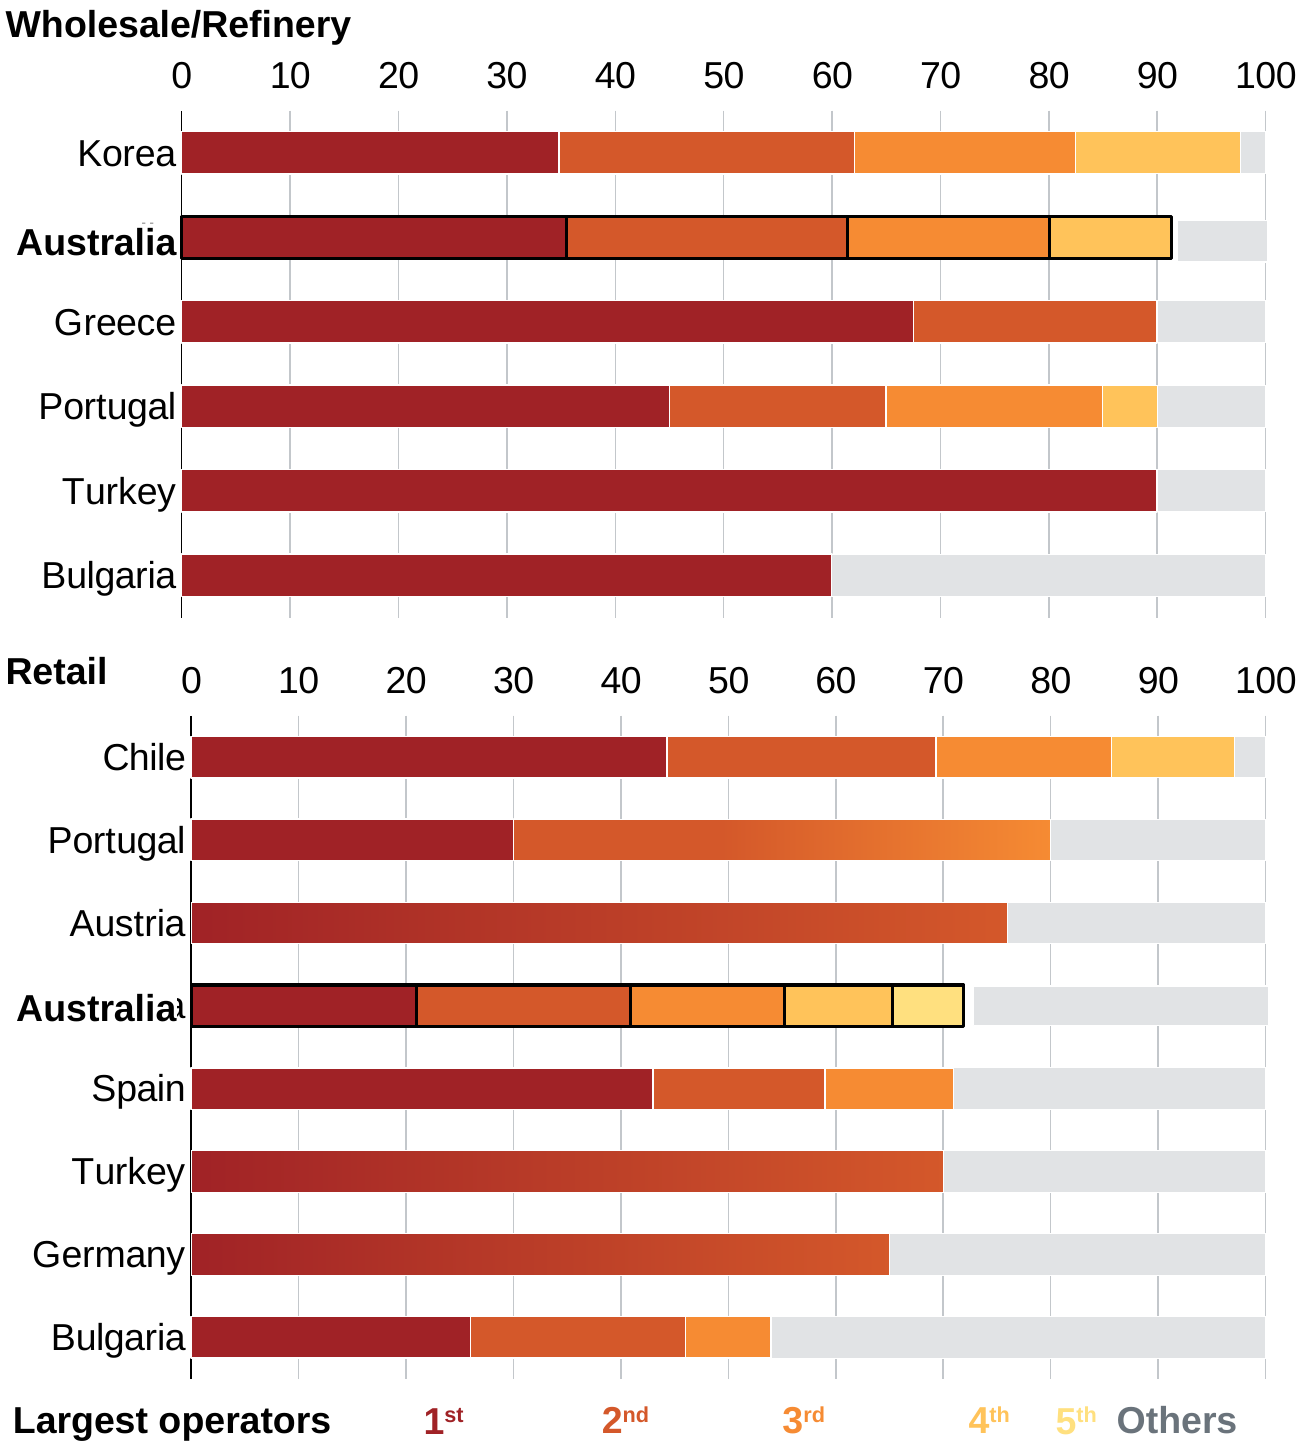

Wholesale/Refinery

### Chart

| Category | 1st | 2nd | 3rd | 4th | Other |
|---|---|---|---|---|---|
| Korea | 34.83 | 27.23 | 20.4 | 15.23 | 2.309999999999988 |
| Australia | 35.5 | 25.9 | 18.7 | 11.2 | 0.0 |
| Greece | 67.5 | 22.5 | None | None | 10.0 |
| Portugal | 45.0 | 20.0 | 20.0 | 5.0 | 10.0 |
| Turkey | 90.0 | None | None | None | 10.0 |
| Bulgaria | 60.0 | None | None | None | 40.0 |
Australia

### Chart

| Category | 1st | 2nd | 3rd | 4th | 5th | Other |
|---|---|---|---|---|---|---|
| Chile | 44.27430093209054 | 25.03328894806924 | 16.378162450066576 | 11.384820239680426 | None | 2.929427430093213 |
| Portugal | 30.0 | None | None | 50.0 | None | 20.0 |
| Austria | None | None | None | None | 76.0 | 24.0 |
| Australia | 21.0 | 19.9 | 14.3 | 10.1 | 6.6 | 0.0 |
| Spain | 43.0 | 16.0 | 12.0 | None | None | 29.0 |
| Turkey | None | None | None | None | 70.0 | 30.0 |
| Germany | None | None | None | None | 65.0 | 35.0 |
| Bulgaria | 26.0 | 20.0 | 8.0 | None | None | 46.0 |
Retail

Australia
Largest operators
2nd
3rd
4th
Others
1st
5th